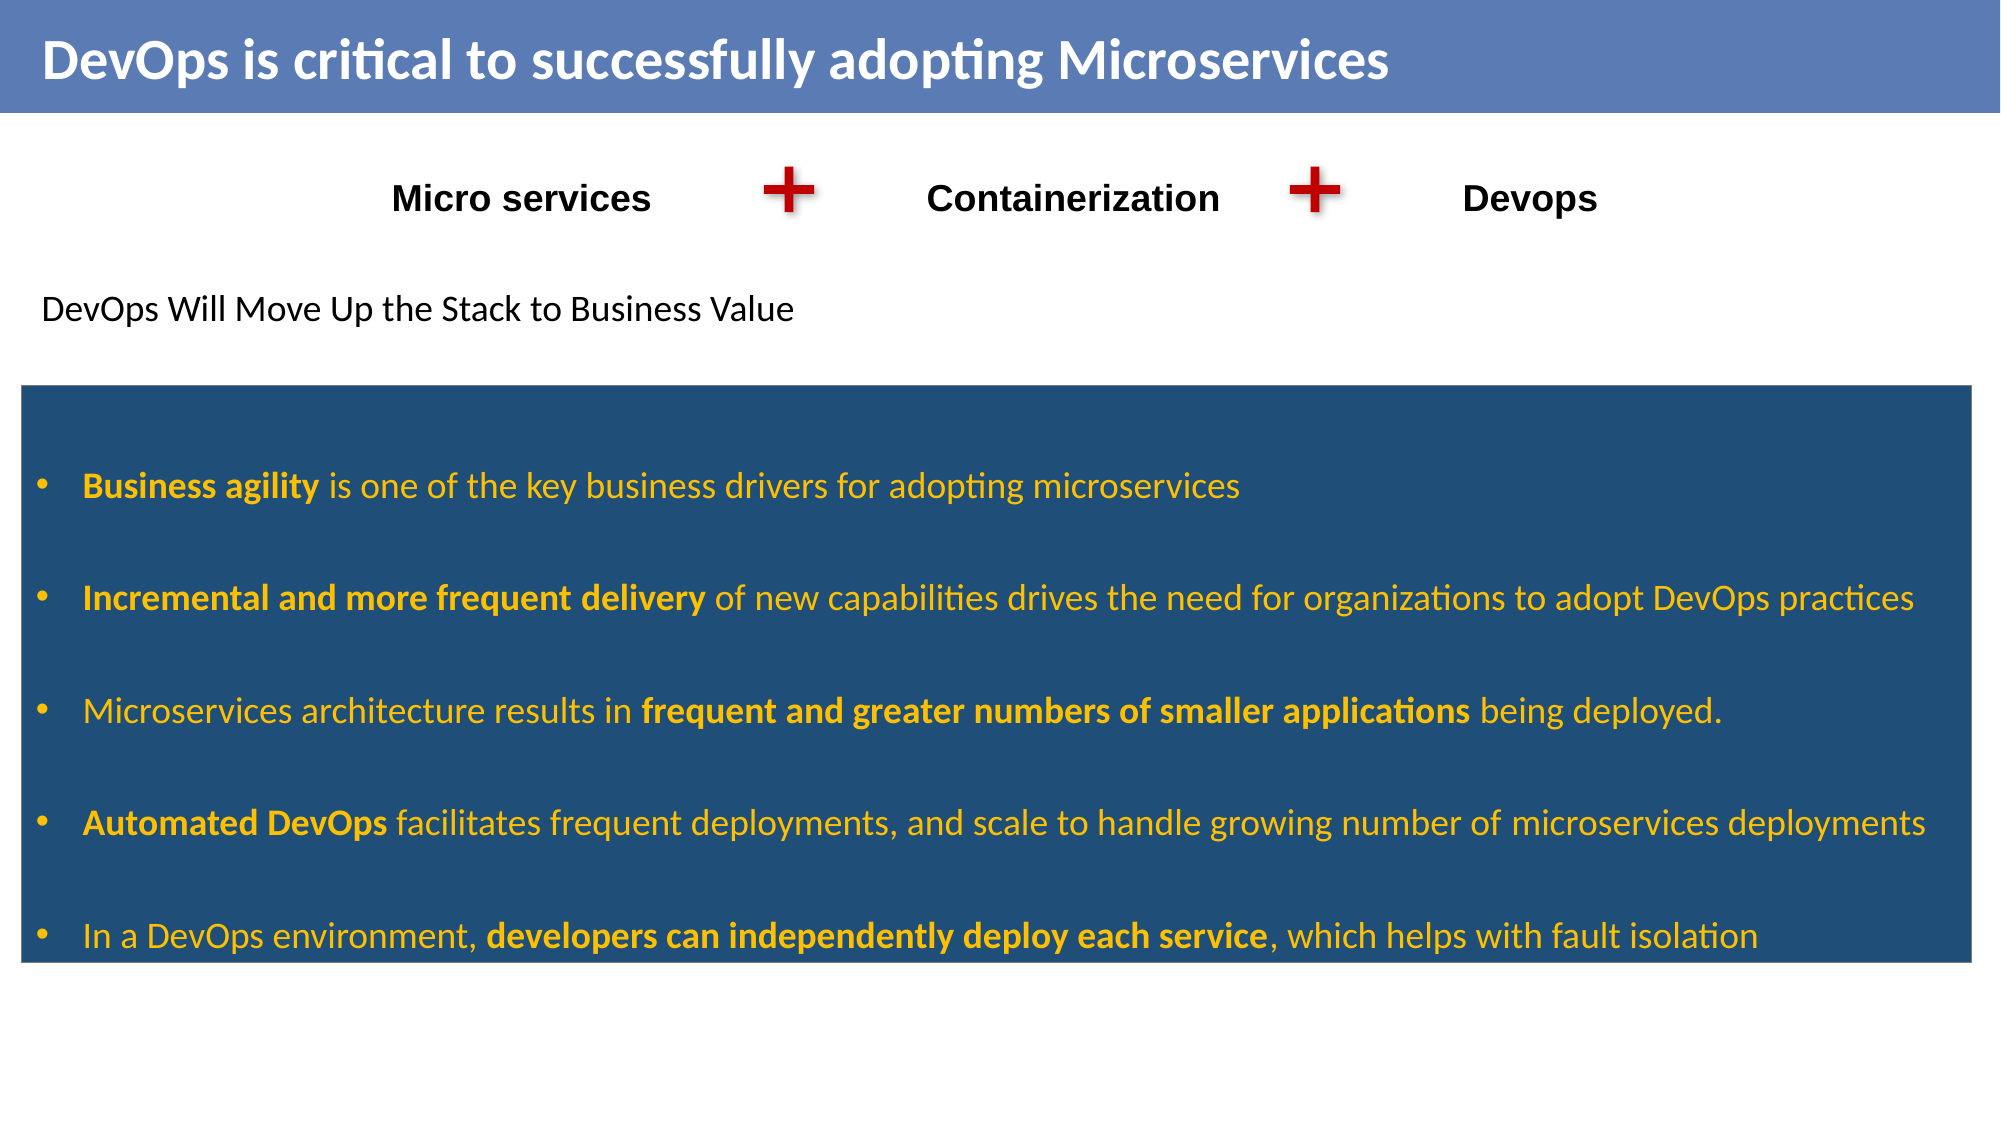

DevOps is critical to successfully adopting Microservices

Micro services
Containerization
Devops
DevOps Will Move Up the Stack to Business Value
Business agility is one of the key business drivers for adopting microservices
Incremental and more frequent delivery of new capabilities drives the need for organizations to adopt DevOps practices
Microservices architecture results in frequent and greater numbers of smaller applications being deployed.
Automated DevOps facilitates frequent deployments, and scale to handle growing number of microservices deployments
In a DevOps environment, developers can independently deploy each service, which helps with fault isolation
15